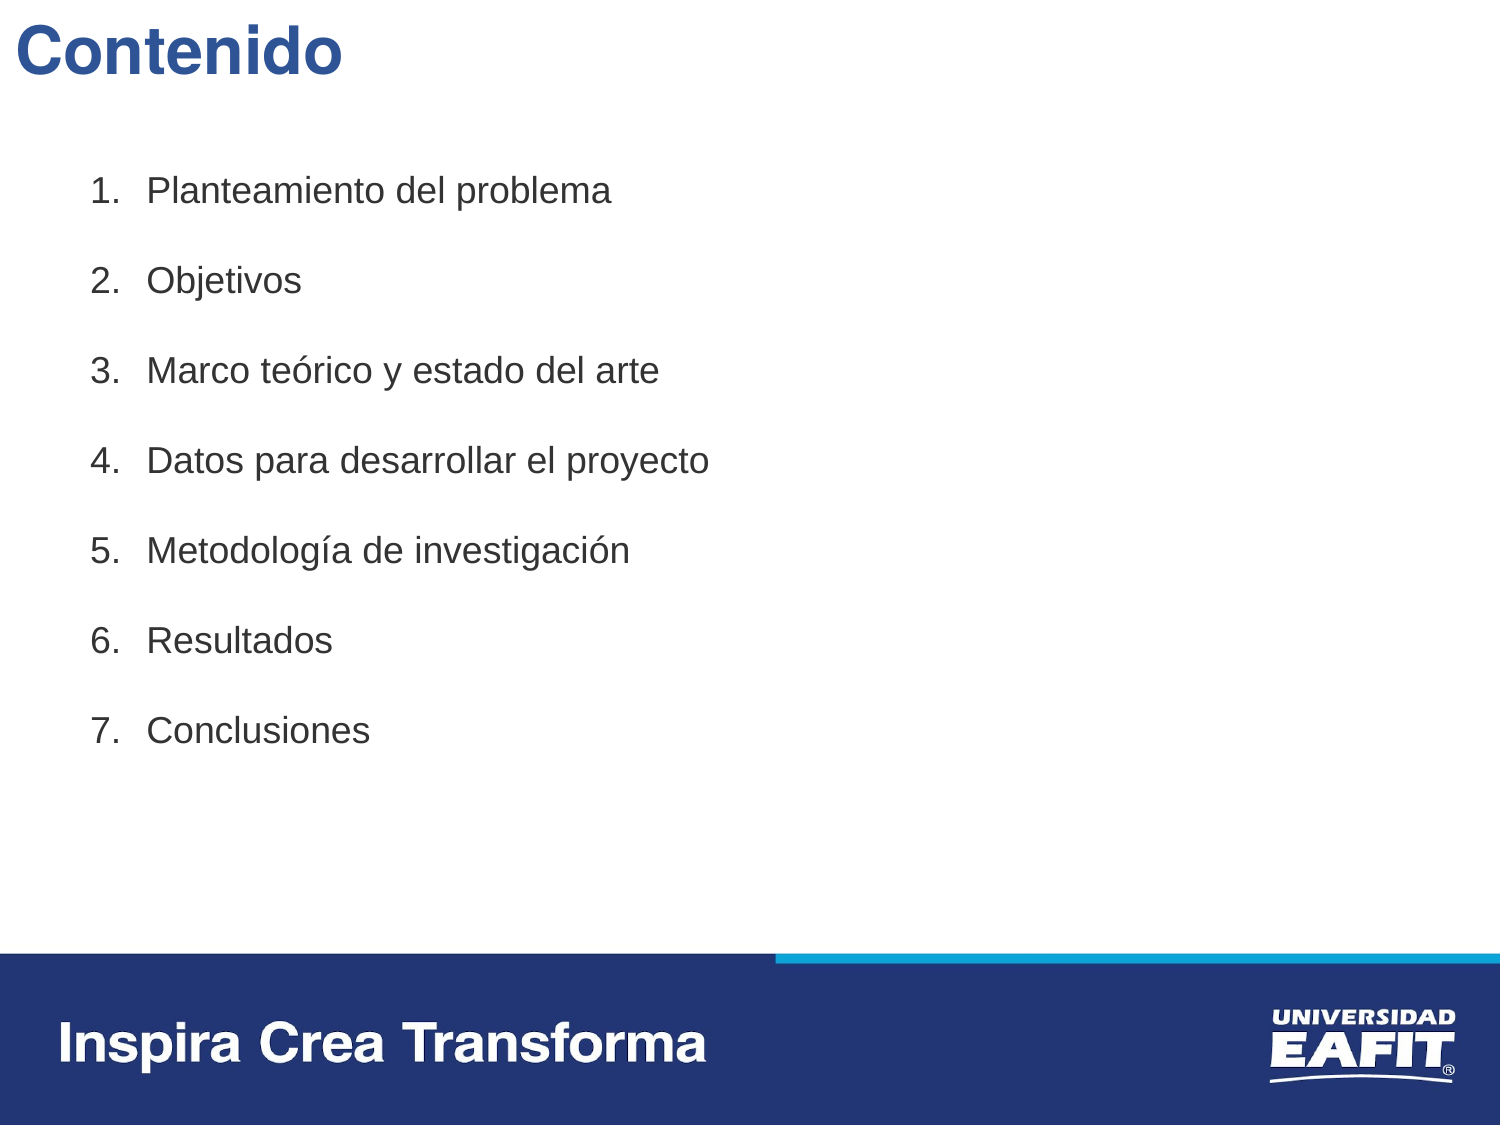

Contenido
Planteamiento del problema
Objetivos
Marco teórico y estado del arte
Datos para desarrollar el proyecto
Metodología de investigación
Resultados
Conclusiones